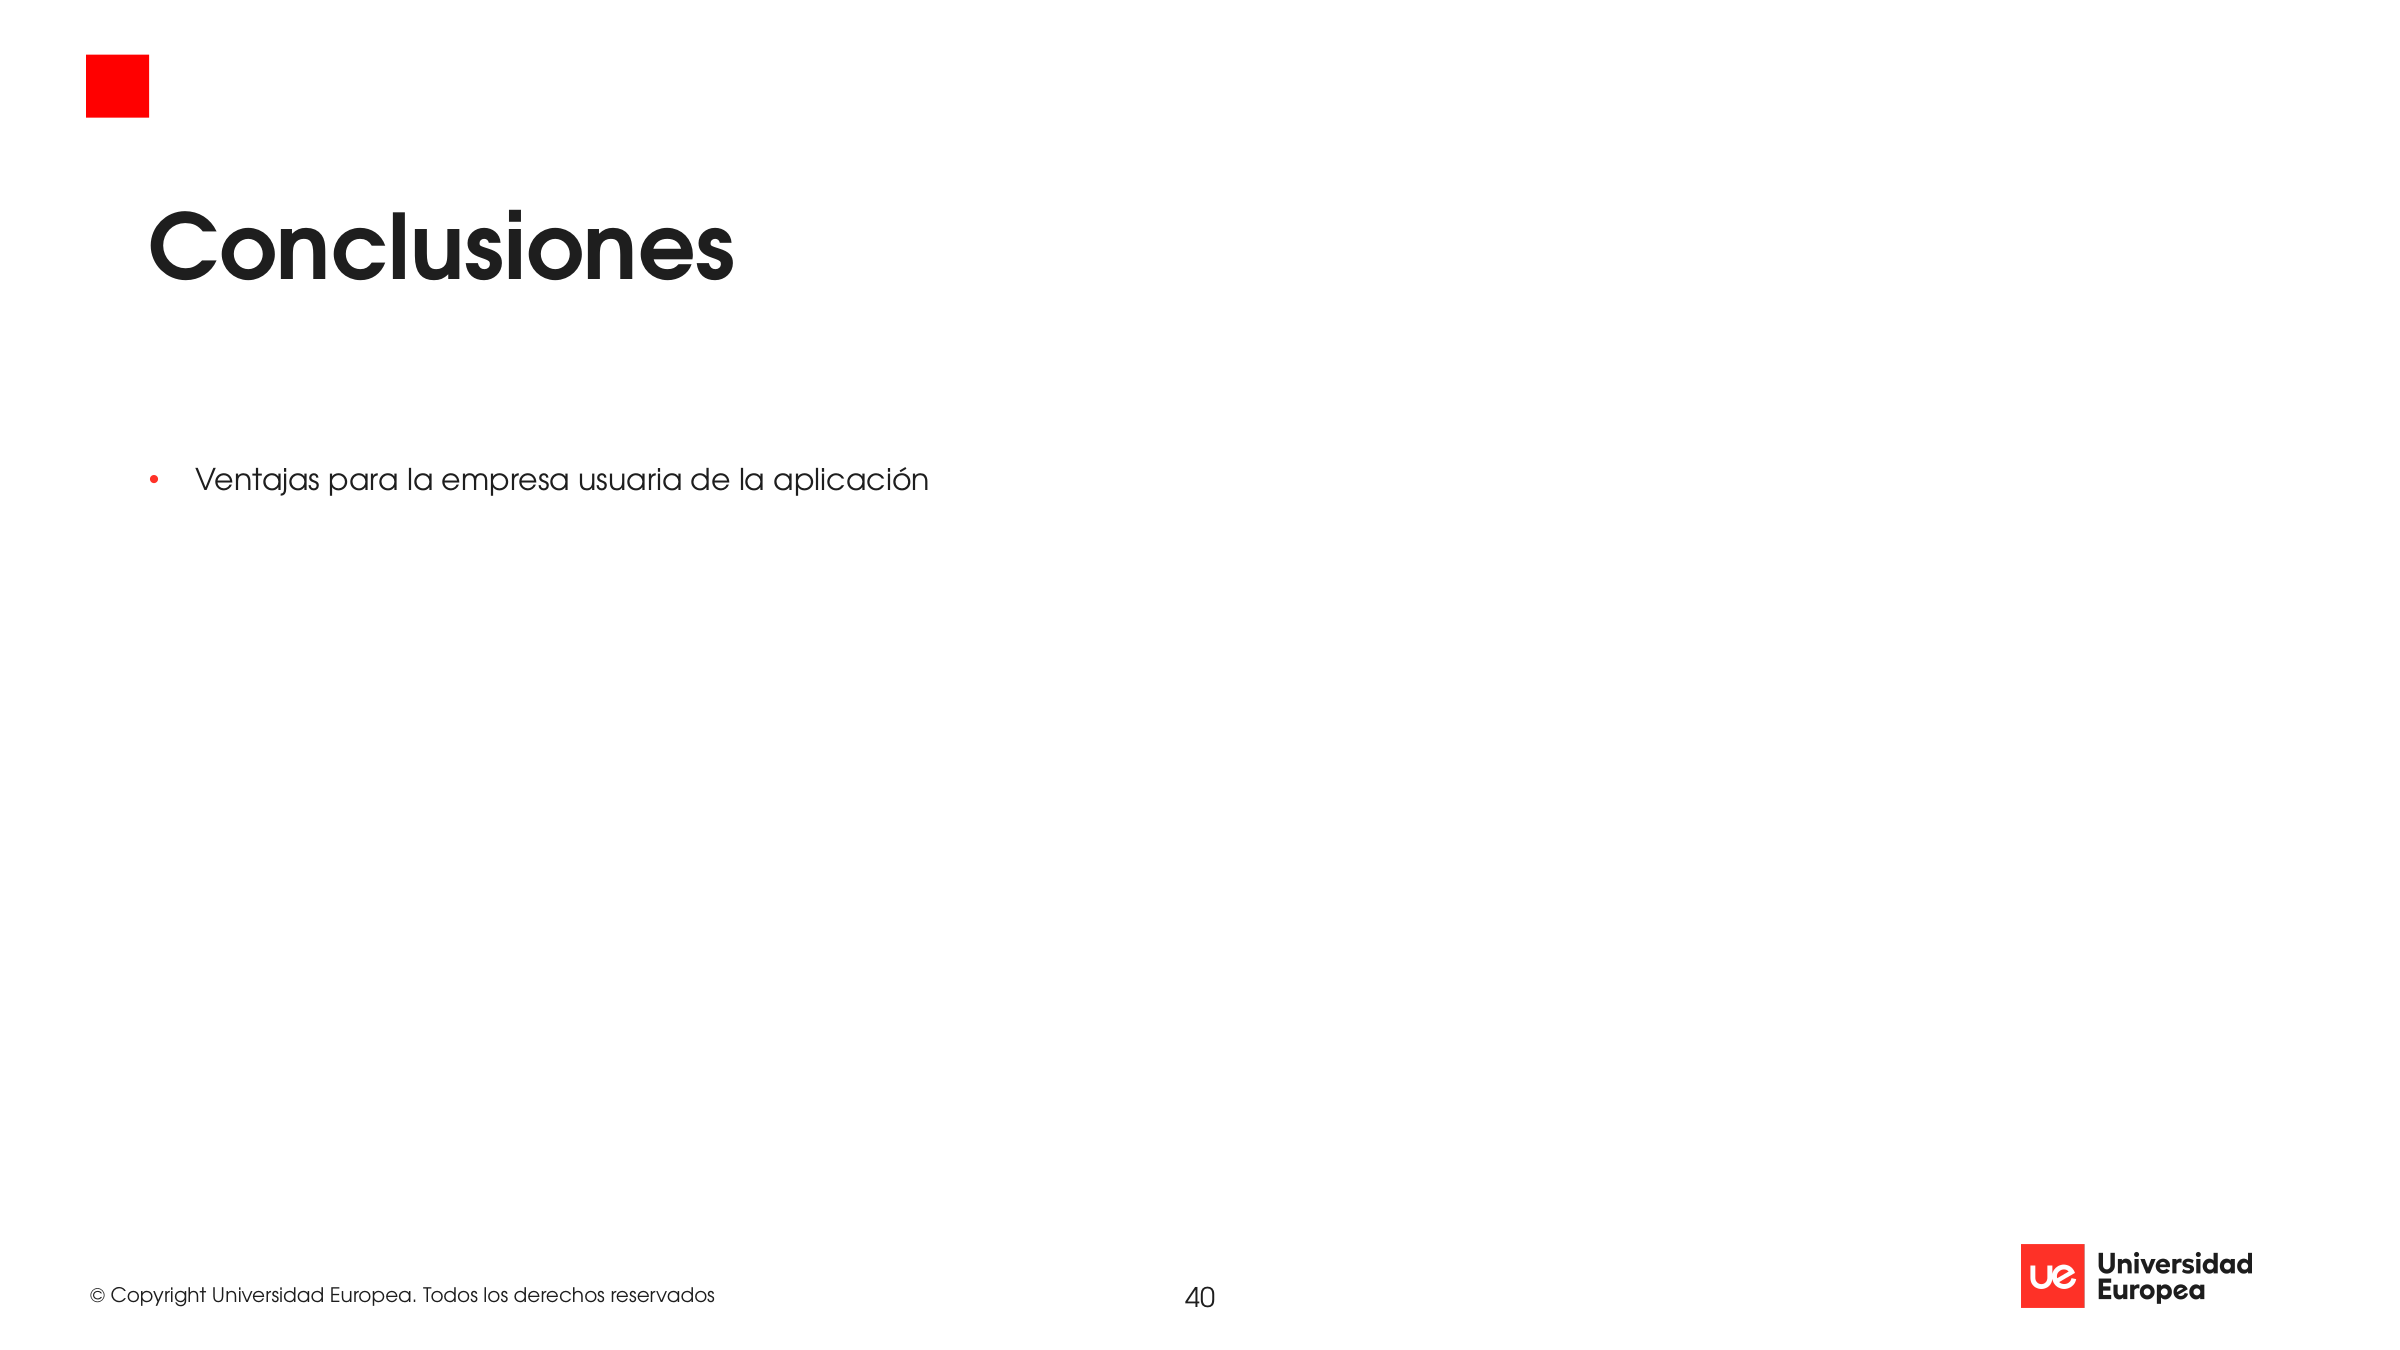

# Conclusiones

Ventajas para la empresa usuaria de la aplicación
40